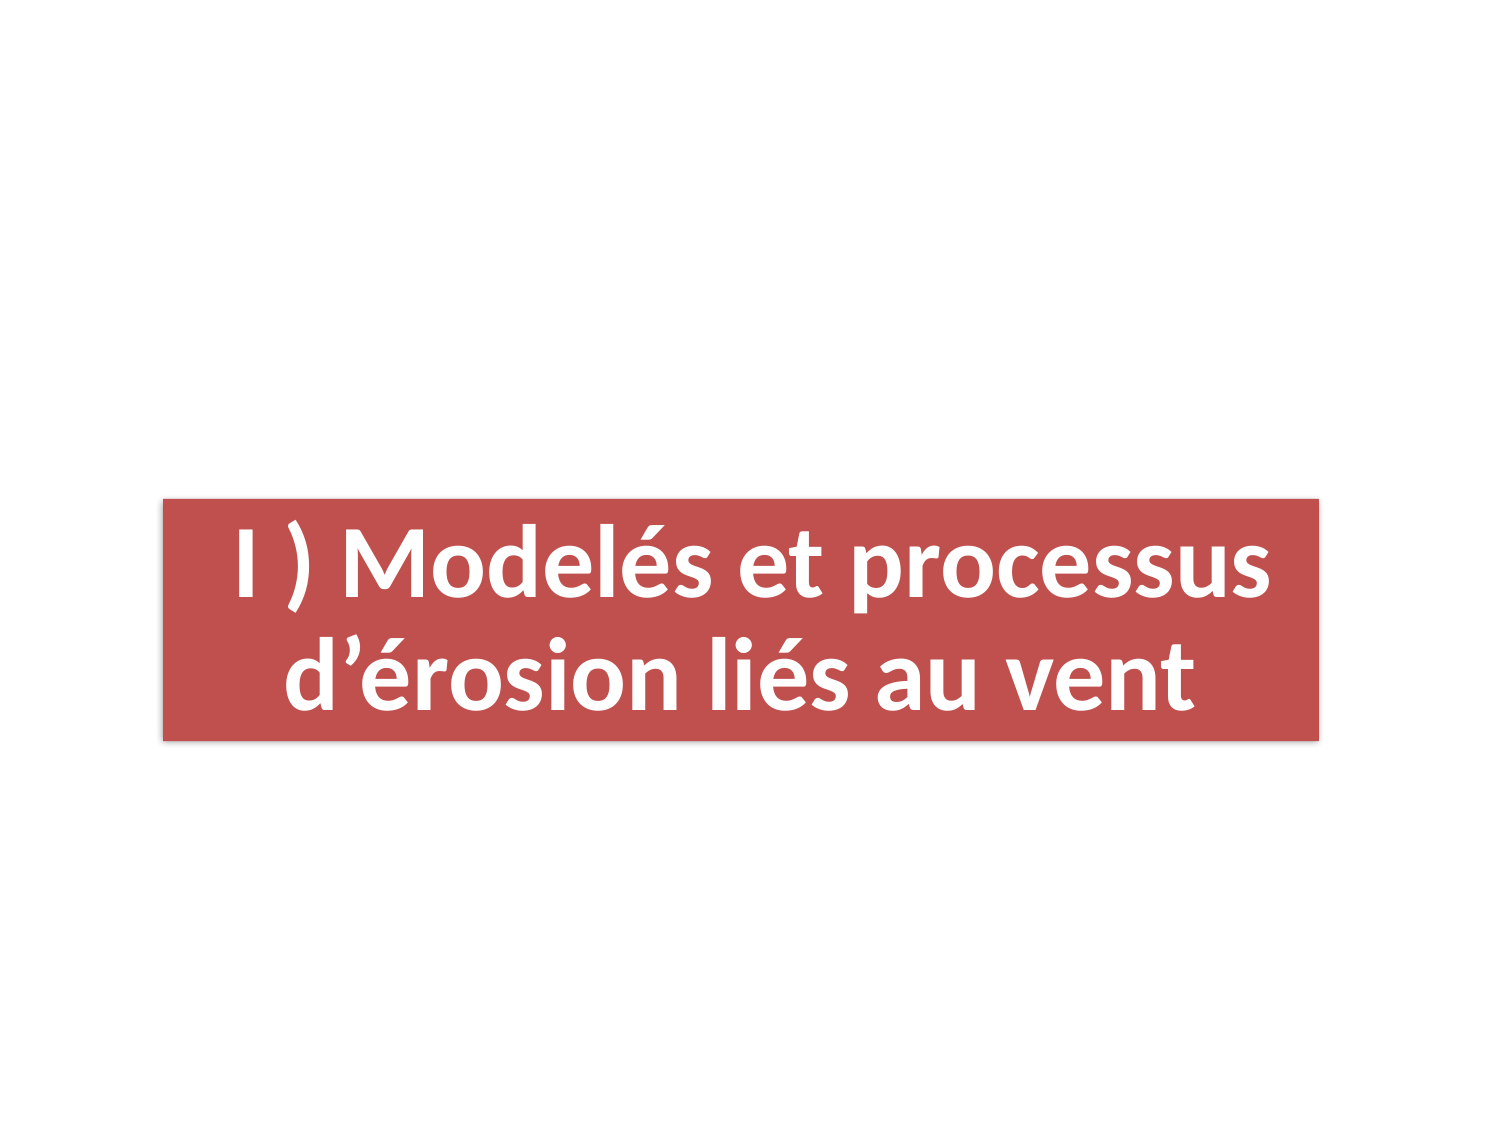

I ) Modelés et processus d’érosion liés au vent